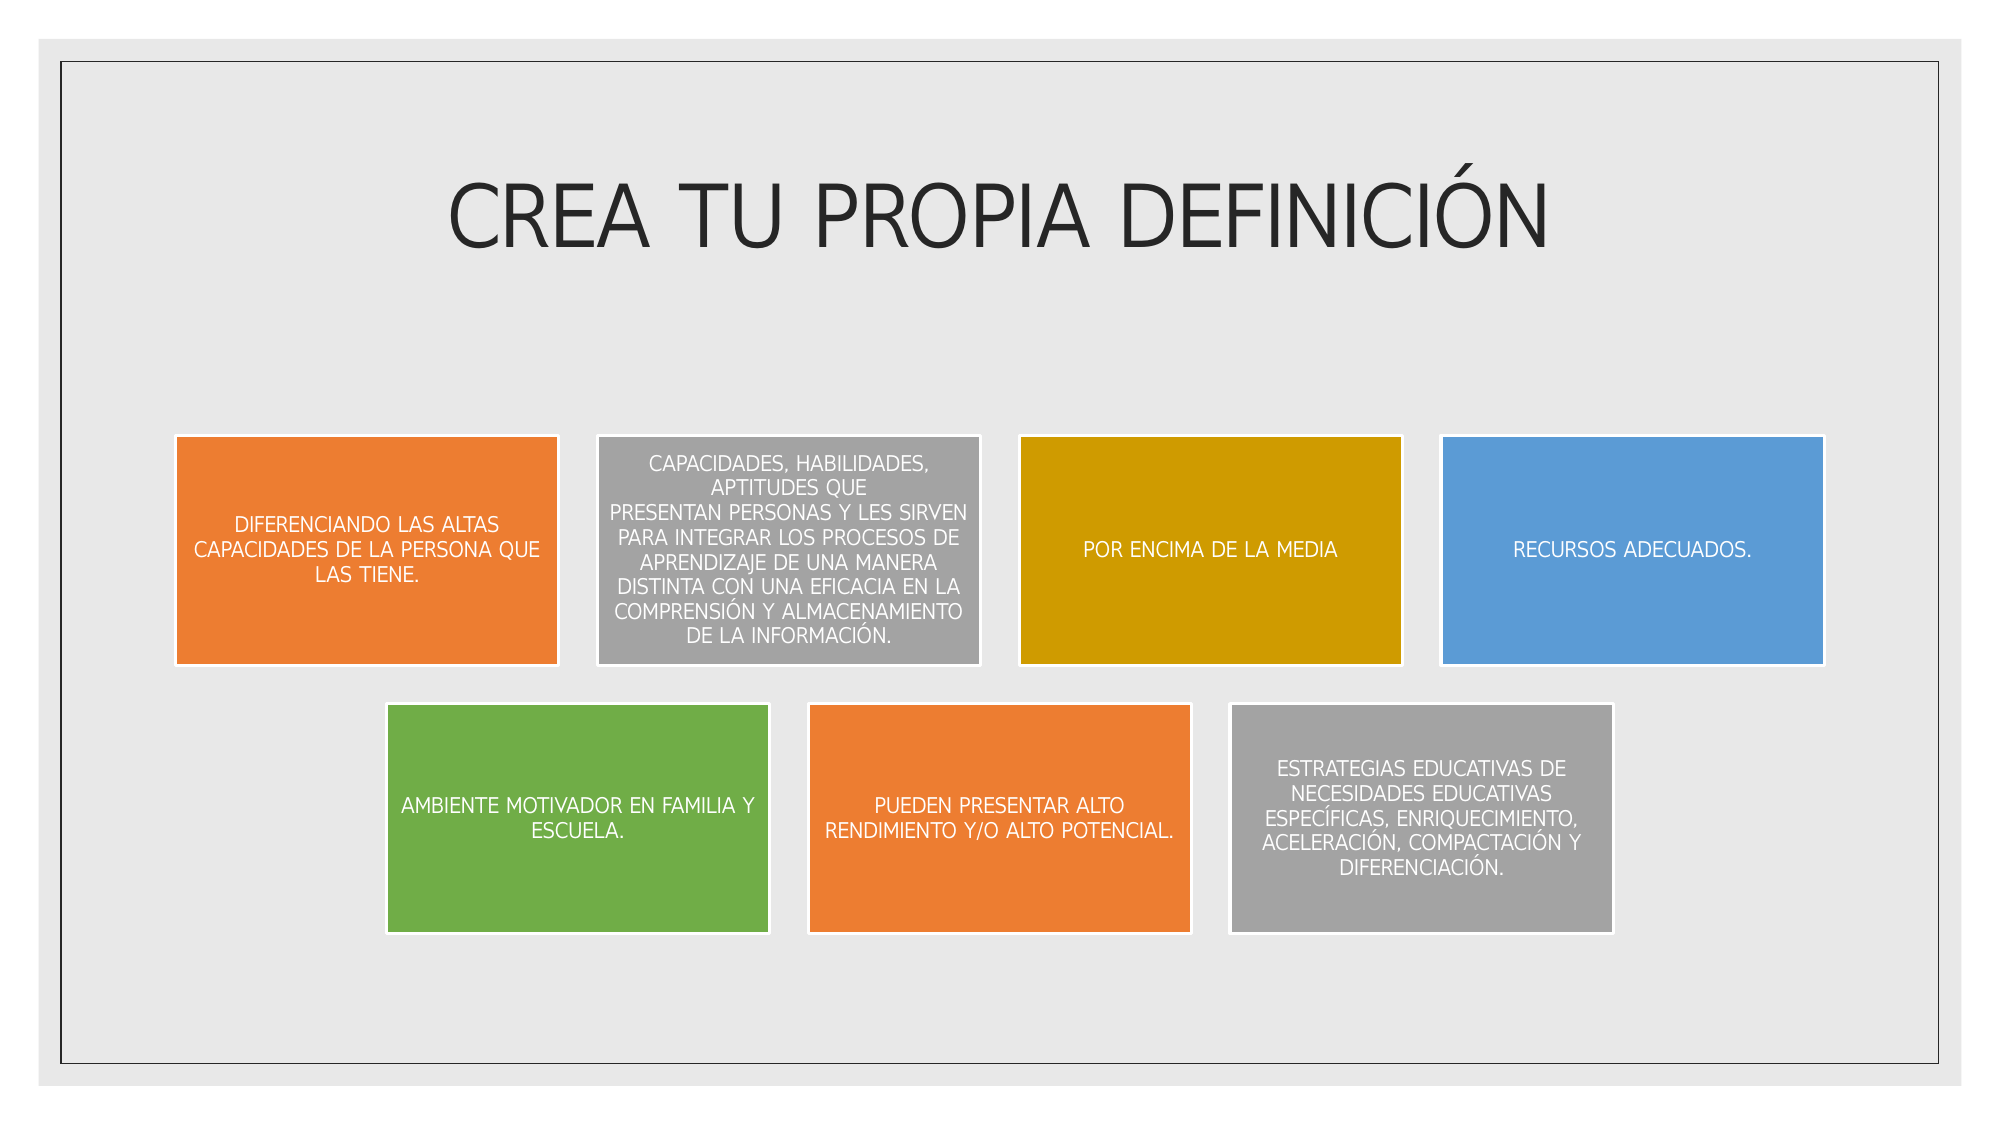

# CREA TU PROPIA DEFINICIÓN
DIFERENCIANDO LAS ALTAS CAPACIDADES DE LA PERSONA QUE LAS TIENE.
CAPACIDADES, HABILIDADES, APTITUDES QUE PRESENTAN PERSONAS Y LES SIRVEN PARA INTEGRAR LOS PROCESOS DE APRENDIZAJE DE UNA MANERA DISTINTA CON UNA EFICACIA EN LA COMPRENSIÓN Y ALMACENAMIENTO DE LA INFORMACIÓN.
POR ENCIMA DE LA MEDIA
RECURSOS ADECUADOS.
AMBIENTE MOTIVADOR EN FAMILIA Y ESCUELA.
PUEDEN PRESENTAR ALTO RENDIMIENTO Y/O ALTO POTENCIAL.
ESTRATEGIAS EDUCATIVAS DE NECESIDADES EDUCATIVAS ESPECÍFICAS, ENRIQUECIMIENTO, ACELERACIÓN, COMPACTACIÓN Y DIFERENCIACIÓN.